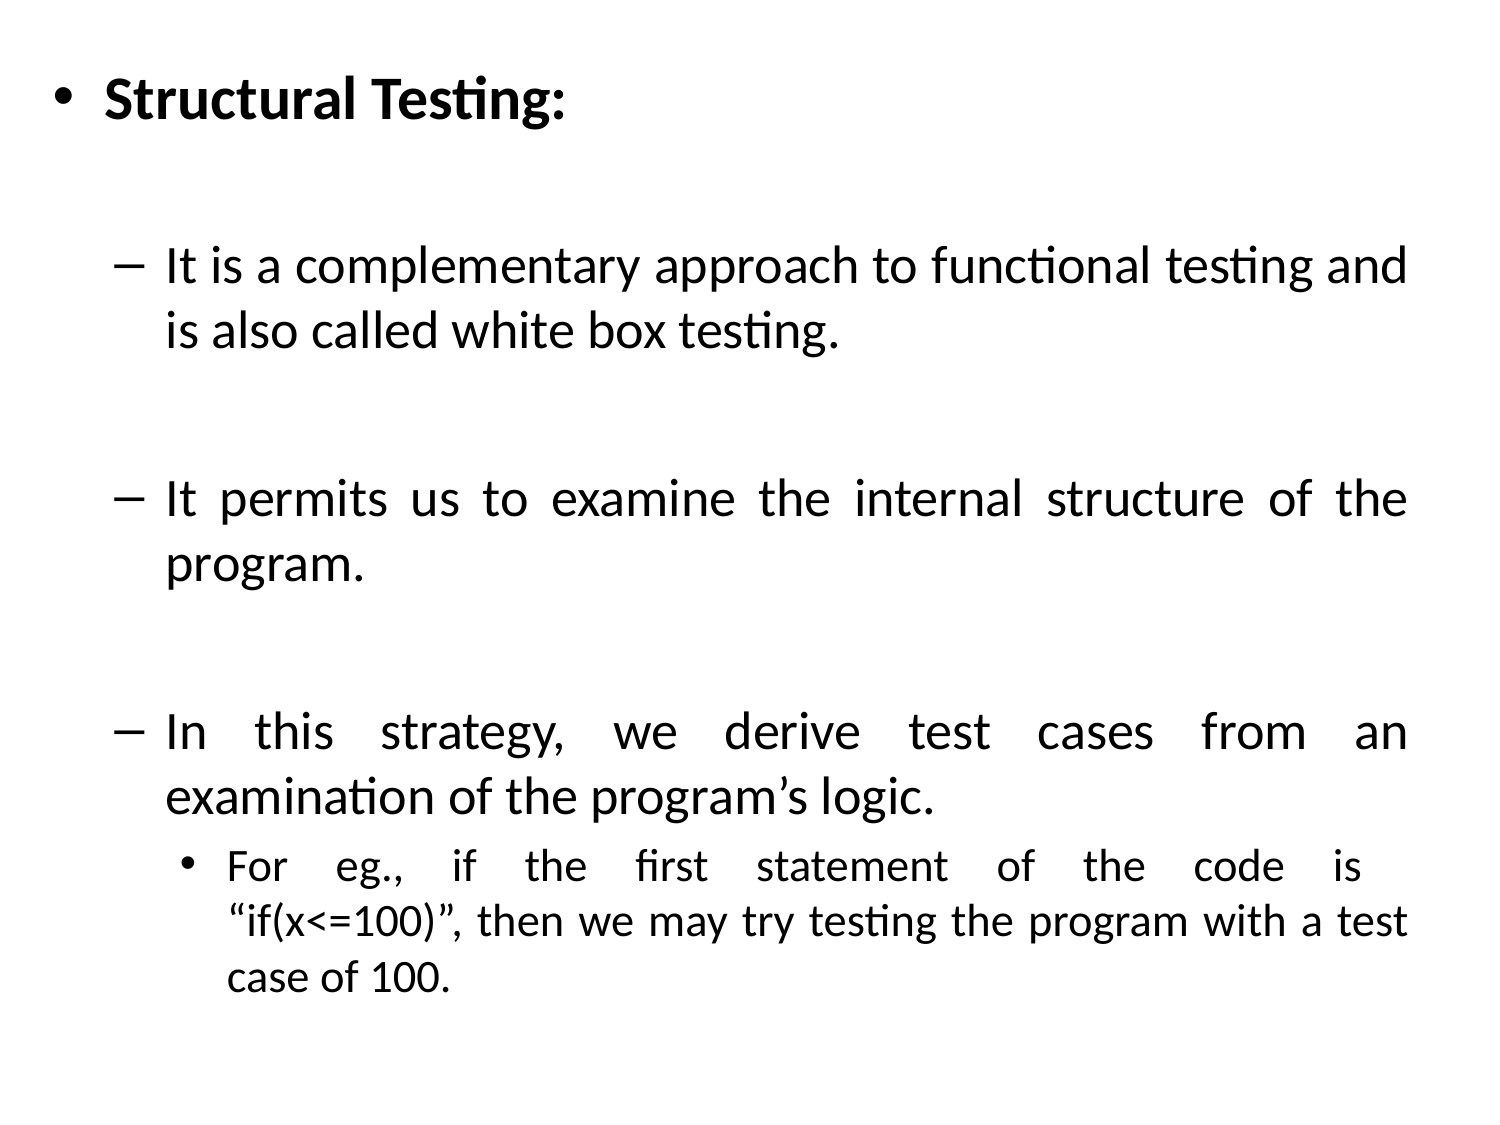

Structural Testing:

It is a complementary approach to functional testing and is also called white box testing.

It permits us to examine the internal structure of the program.

In this strategy, we derive test cases from an examination of the program’s logic.
For eg., if the first statement of the code is
“if(x<=100)”, then we may try testing the program with a test case of 100.